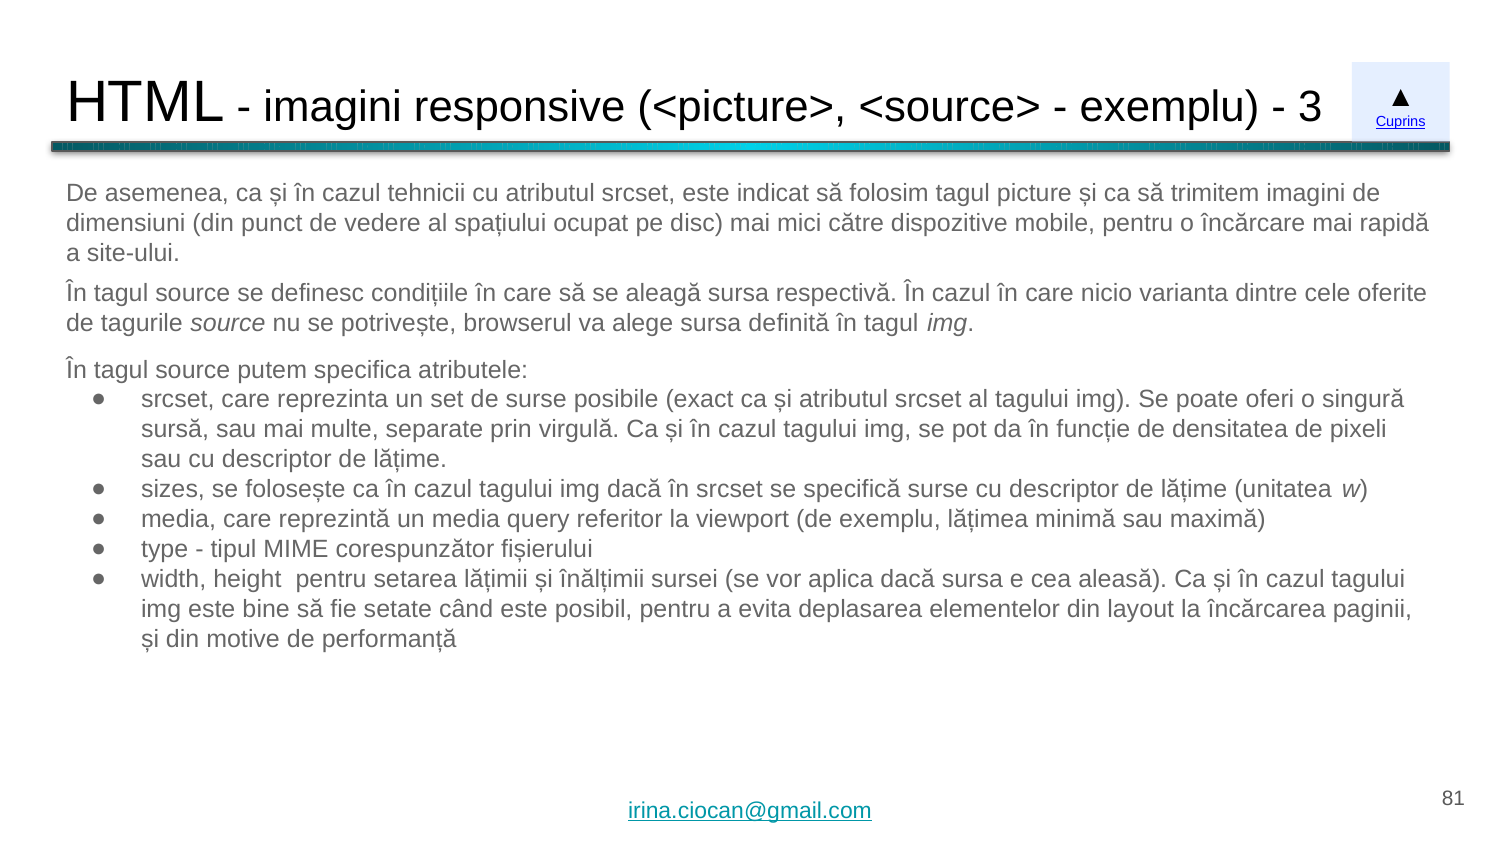

# HTML - imagini responsive (<picture>, <source> - exemplu) - 3
▲
Cuprins

De asemenea, ca și în cazul tehnicii cu atributul srcset, este indicat să folosim tagul picture și ca să trimitem imagini de dimensiuni (din punct de vedere al spațiului ocupat pe disc) mai mici către dispozitive mobile, pentru o încărcare mai rapidă a site-ului.
În tagul source se definesc condițiile în care să se aleagă sursa respectivă. În cazul în care nicio varianta dintre cele oferite de tagurile source nu se potrivește, browserul va alege sursa definită în tagul img.
În tagul source putem specifica atributele:
srcset, care reprezinta un set de surse posibile (exact ca și atributul srcset al tagului img). Se poate oferi o singură sursă, sau mai multe, separate prin virgulă. Ca și în cazul tagului img, se pot da în funcție de densitatea de pixeli sau cu descriptor de lățime.
sizes, se folosește ca în cazul tagului img dacă în srcset se specifică surse cu descriptor de lățime (unitatea w)
media, care reprezintă un media query referitor la viewport (de exemplu, lățimea minimă sau maximă)
type - tipul MIME corespunzător fișierului
width, height  pentru setarea lățimii și înălțimii sursei (se vor aplica dacă sursa e cea aleasă). Ca și în cazul tagului img este bine să fie setate când este posibil, pentru a evita deplasarea elementelor din layout la încărcarea paginii, și din motive de performanță
81
irina.ciocan@gmail.com